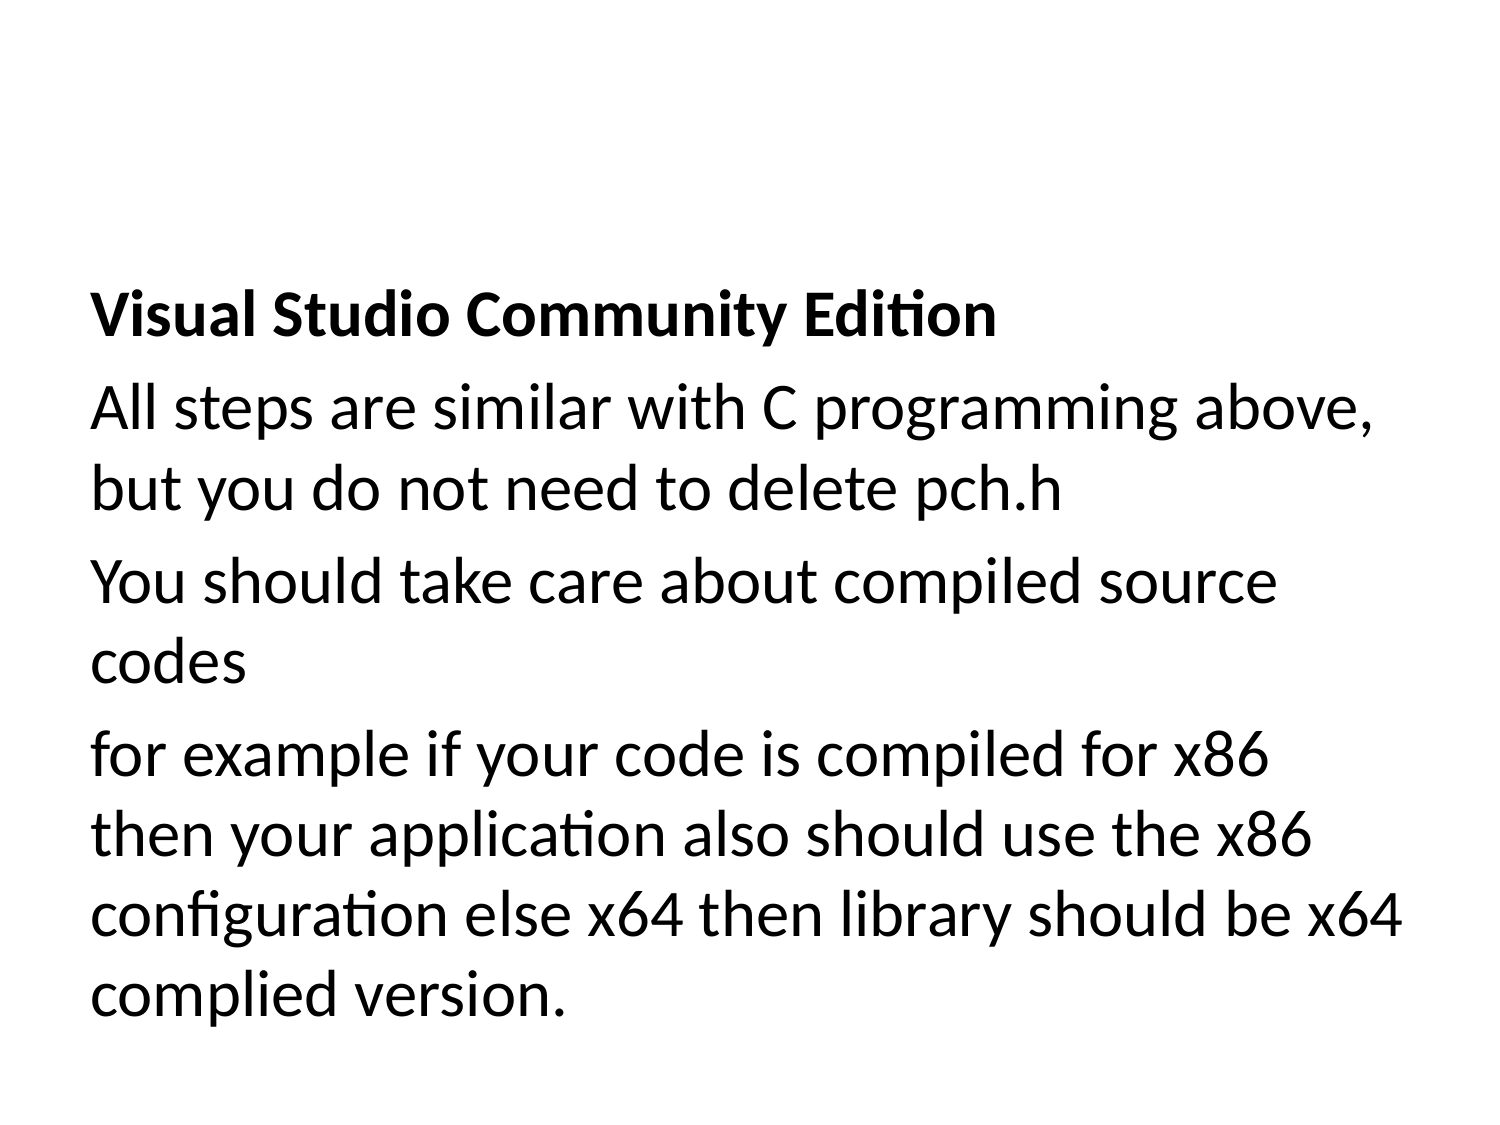

Visual Studio Community Edition
All steps are similar with C programming above, but you do not need to delete pch.h
You should take care about compiled source codes
for example if your code is compiled for x86 then your application also should use the x86 configuration else x64 then library should be x64 complied version.